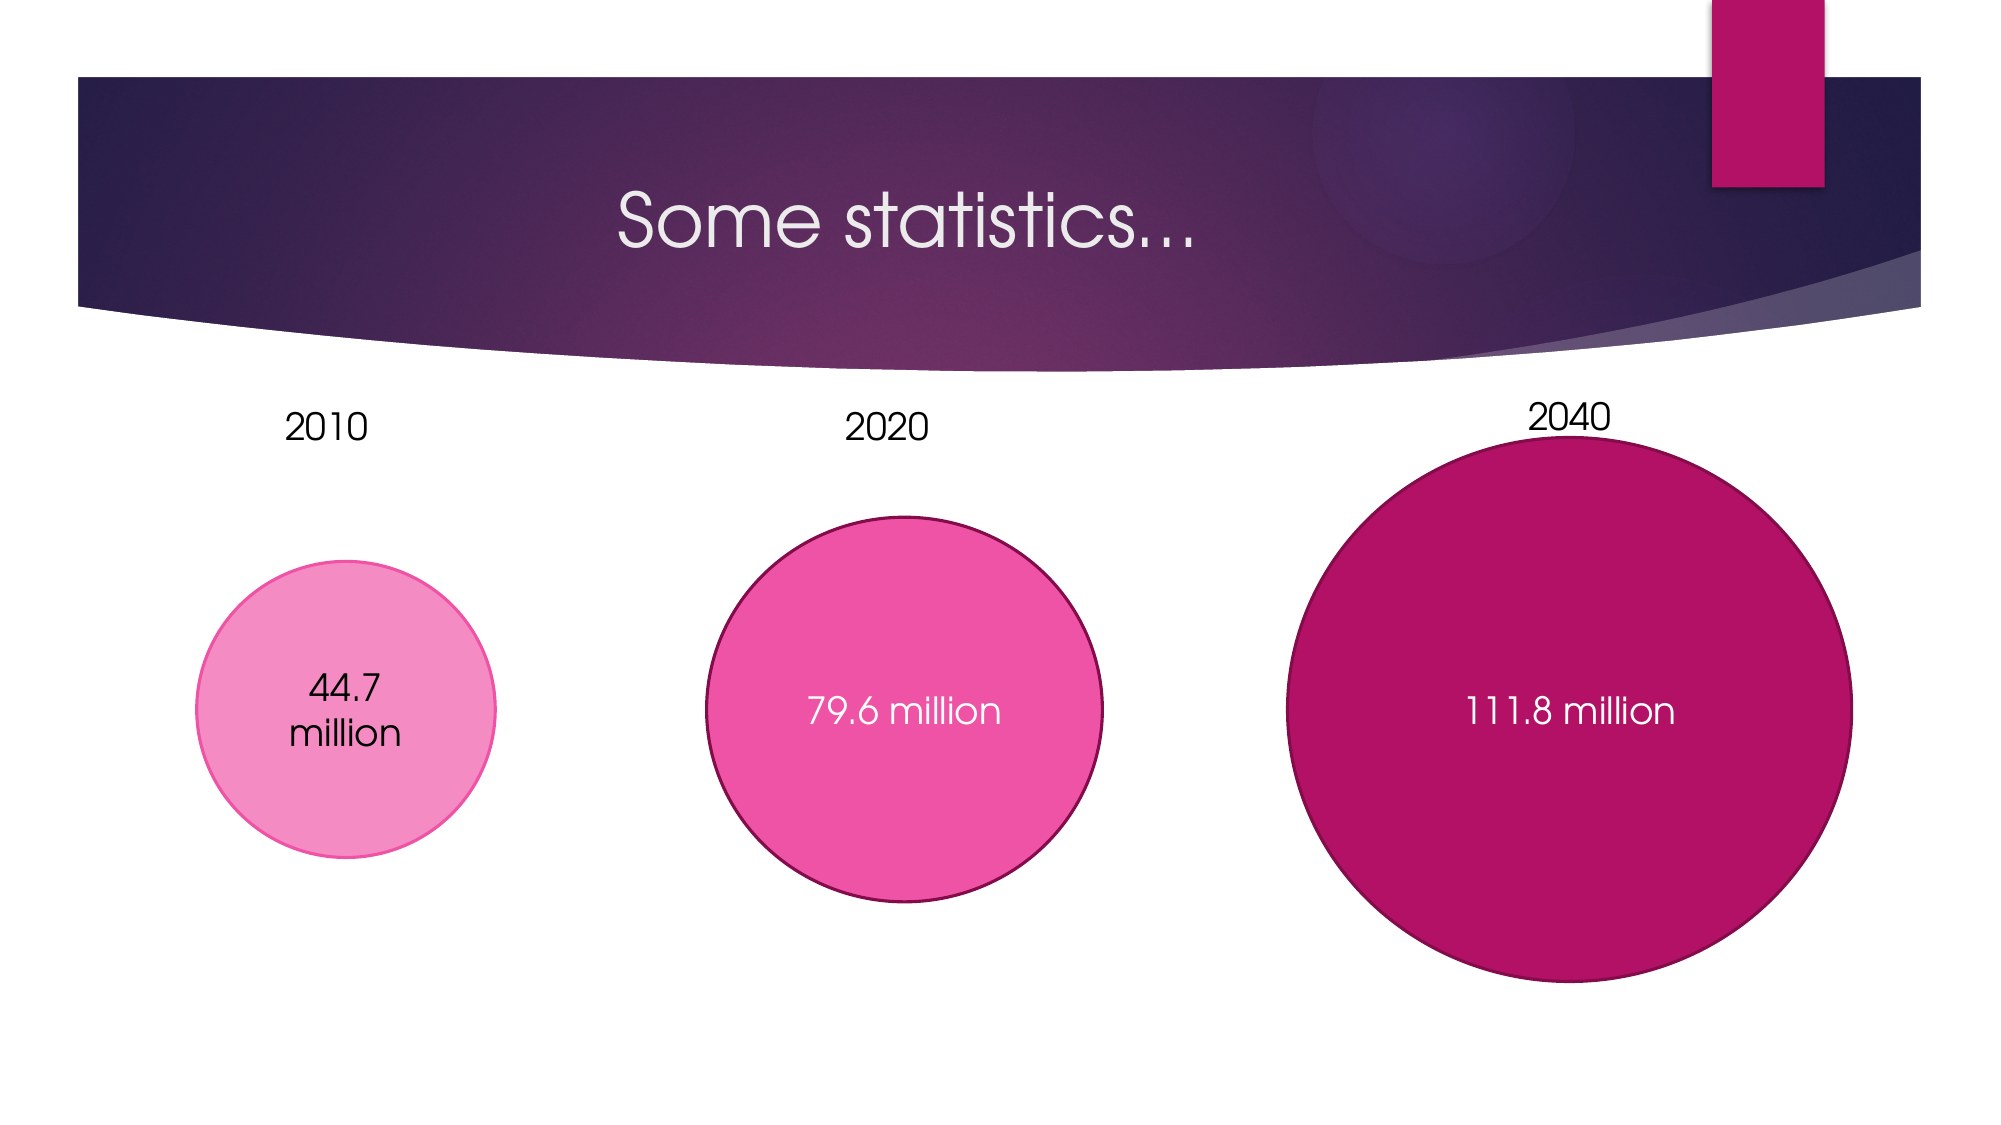

# Some statistics…
2040
2010
2020
111.8 million
79.6 million
44.7 million